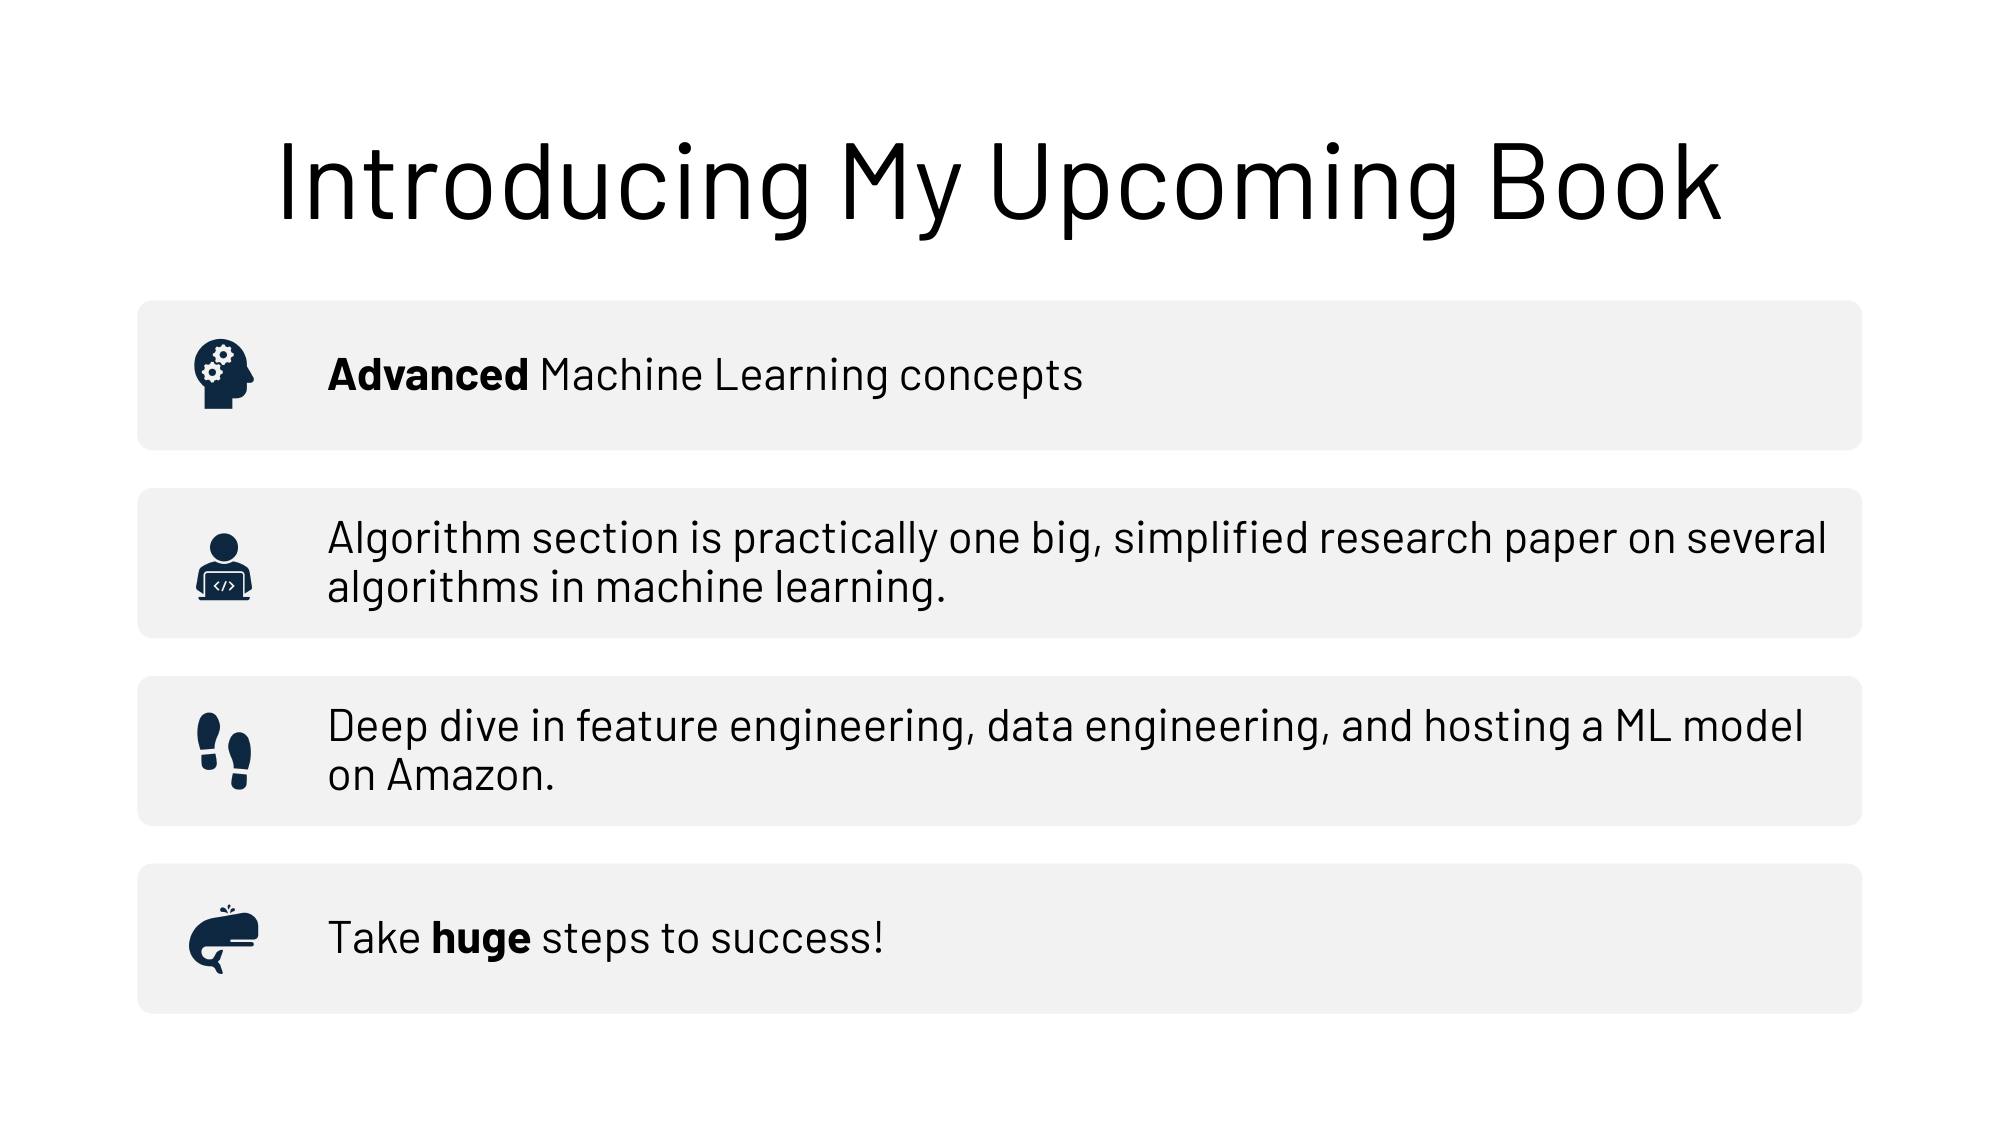

# Introducing My Upcoming Book
Advanced Machine Learning concepts
Algorithm section is practically one big, simplified research paper on several algorithms in machine learning.
Deep dive in feature engineering, data engineering, and hosting a ML model on Amazon.
Take huge steps to success!